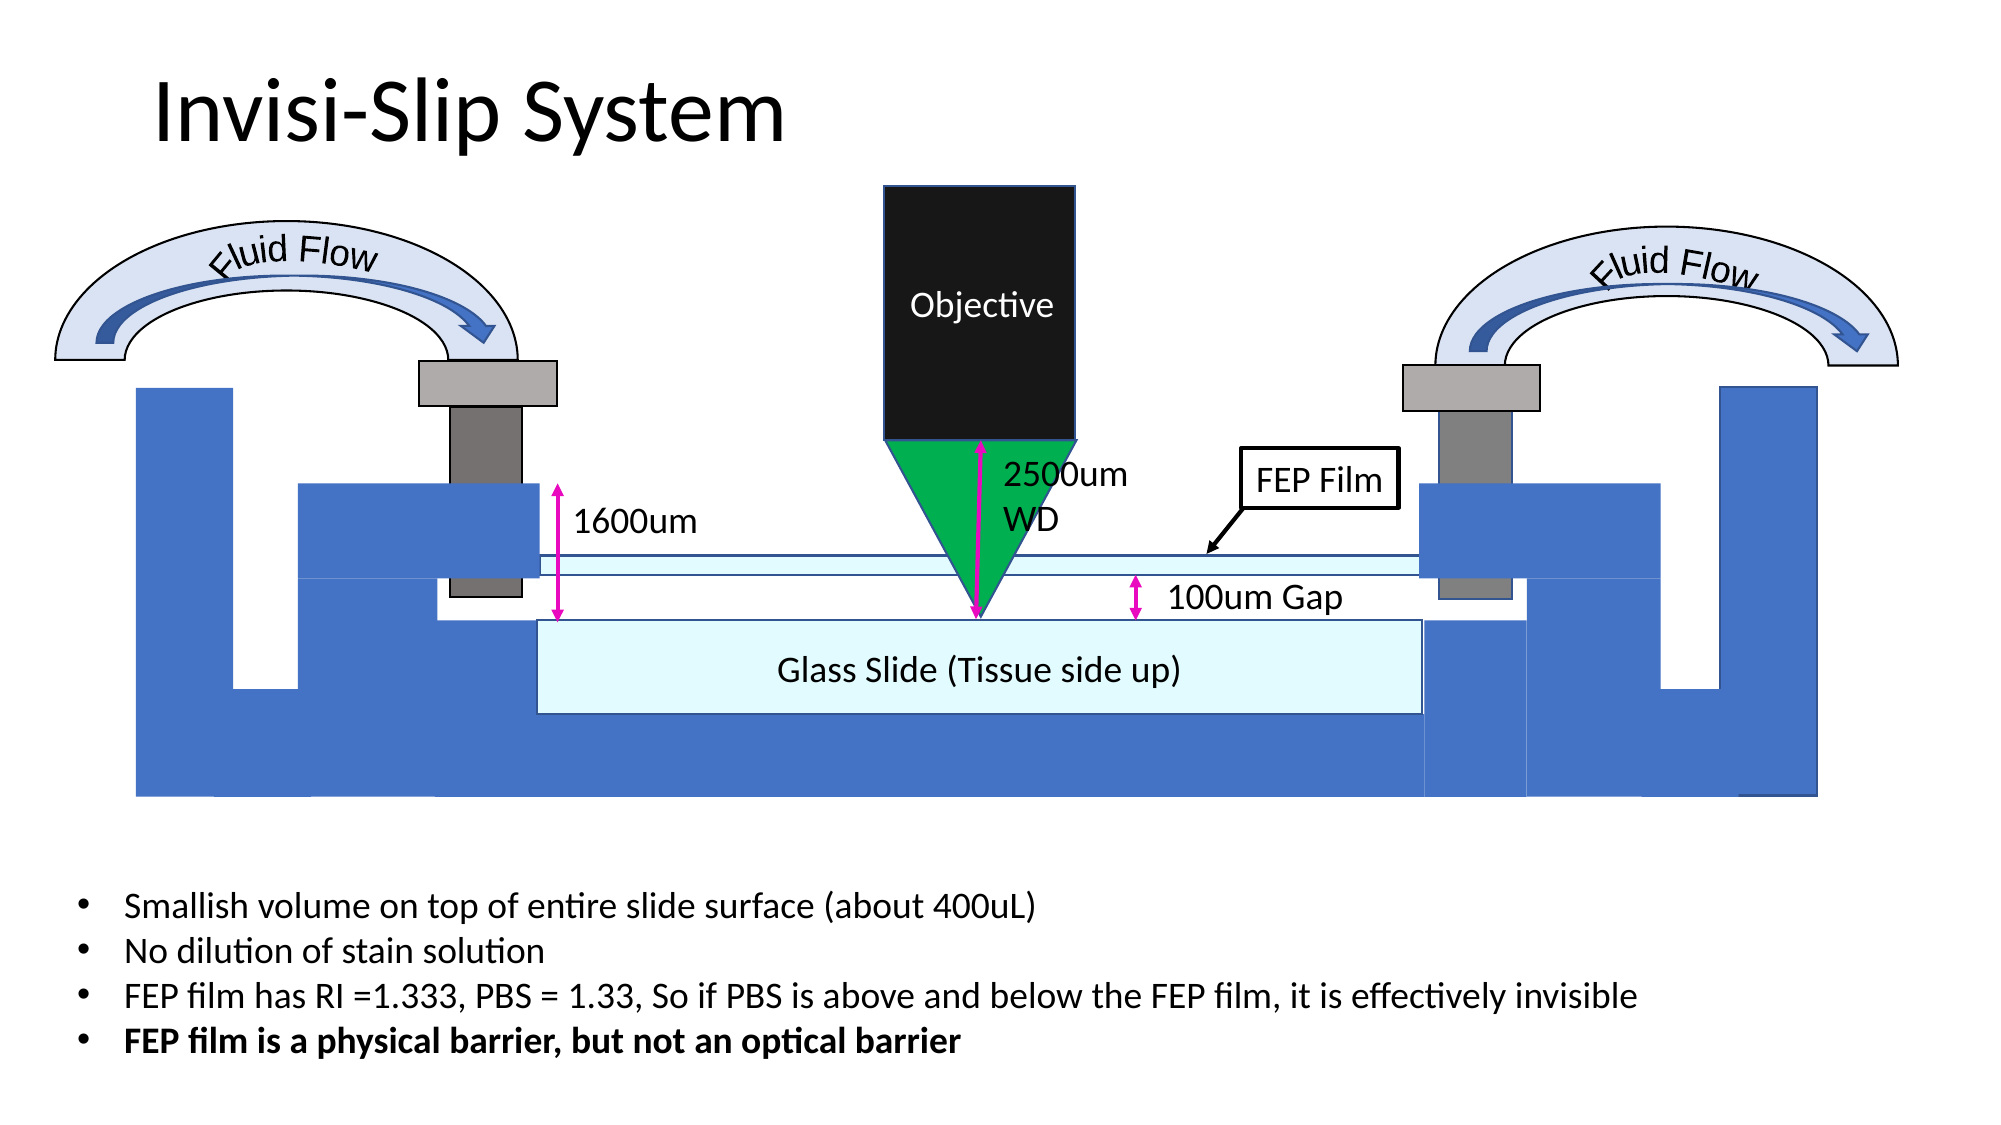

# Invisi-Slip System

Fluid Flow
Objective

Fluid Flow

2500um
WD
FEP Film

1600um

100um Gap

Glass Slide (Tissue side up)

Smallish volume on top of entire slide surface (about 400uL)
No dilution of stain solution
FEP film has RI =1.333, PBS = 1.33, So if PBS is above and below the FEP film, it is effectively invisible
FEP film is a physical barrier, but not an optical barrier